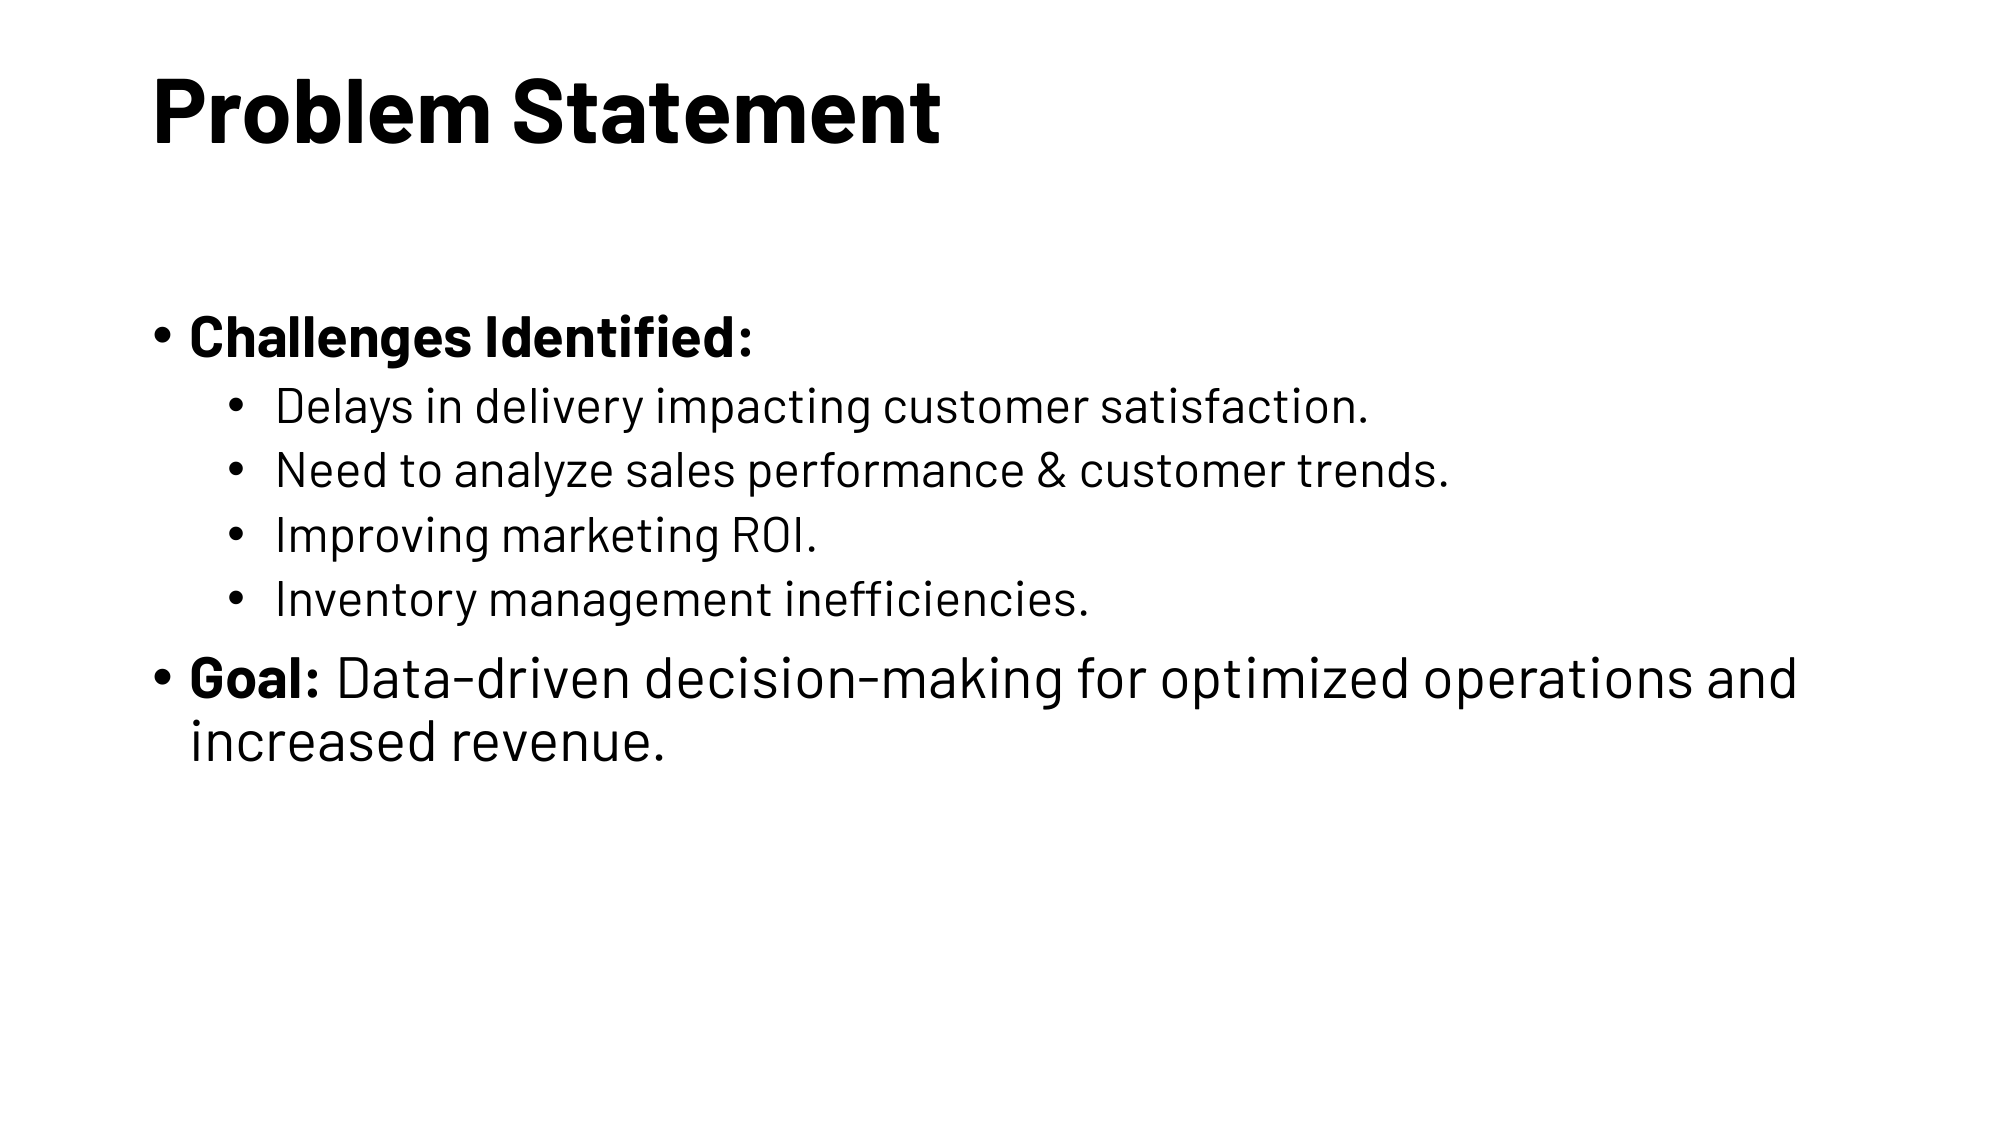

# Problem Statement
Challenges Identified:
Delays in delivery impacting customer satisfaction.
Need to analyze sales performance & customer trends.
Improving marketing ROI.
Inventory management inefficiencies.
Goal: Data-driven decision-making for optimized operations and increased revenue.